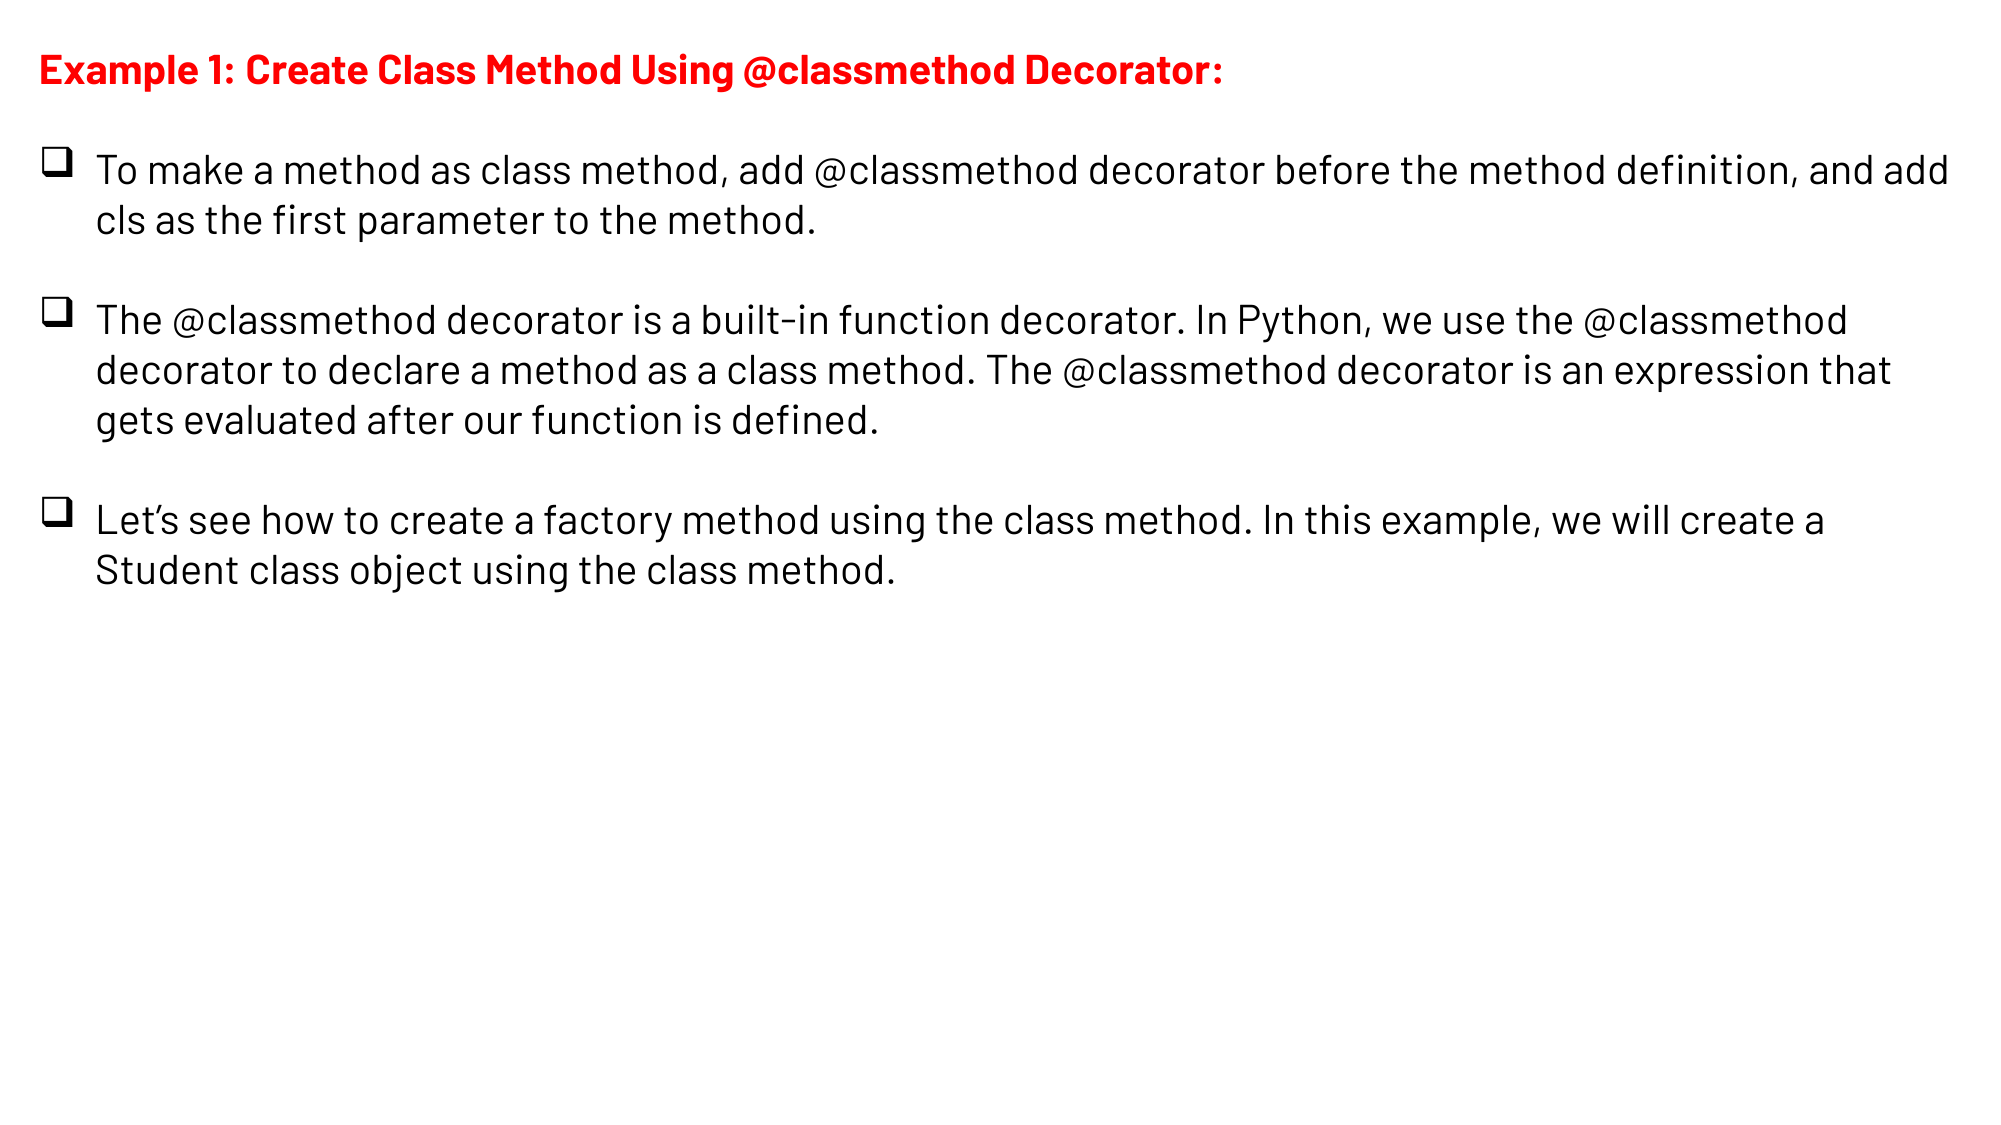

Example 1: Create Class Method Using @classmethod Decorator:

To make a method as class method, add @classmethod decorator before the method definition, and add cls as the first parameter to the method.

The @classmethod decorator is a built-in function decorator. In Python, we use the @classmethod decorator to declare a method as a class method. The @classmethod decorator is an expression that gets evaluated after our function is defined.

Let’s see how to create a factory method using the class method. In this example, we will create a Student class object using the class method.